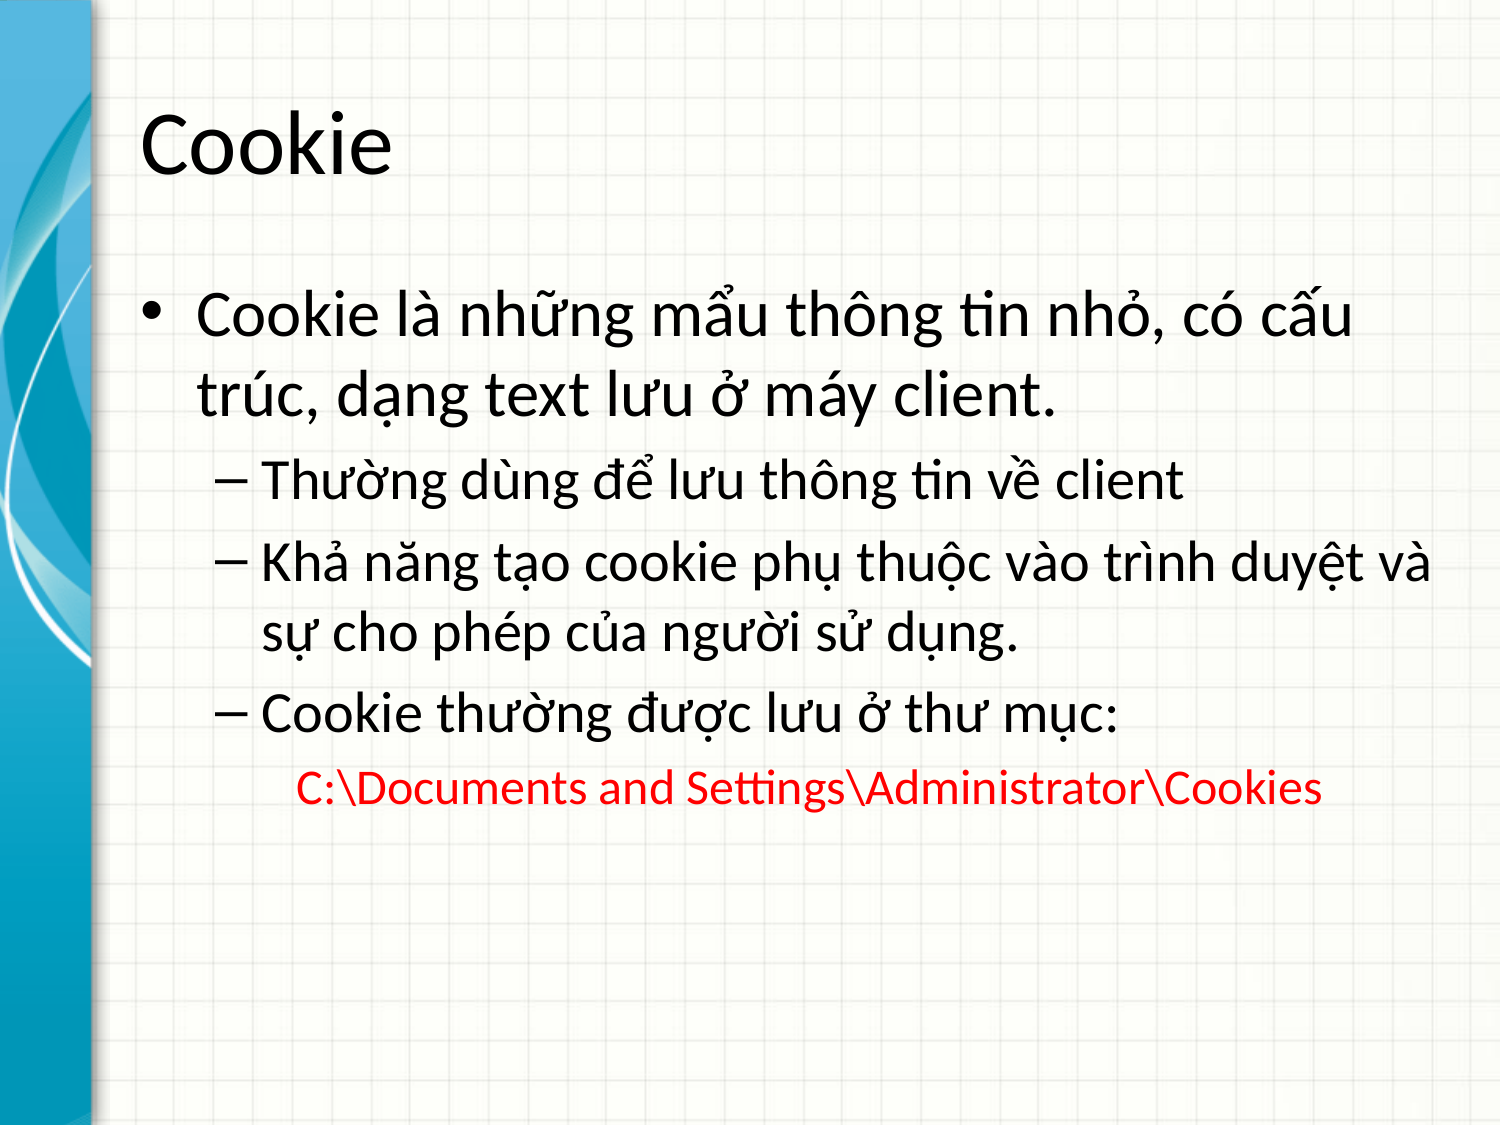

# Cookie
Cookie là những mẩu thông tin nhỏ, có cấu trúc, dạng text lưu ở máy client.
Thường dùng để lưu thông tin về client
Khả năng tạo cookie phụ thuộc vào trình duyệt và sự cho phép của người sử dụng.
Cookie thường được lưu ở thư mục:
C:\Documents and Settings\Administrator\Cookies